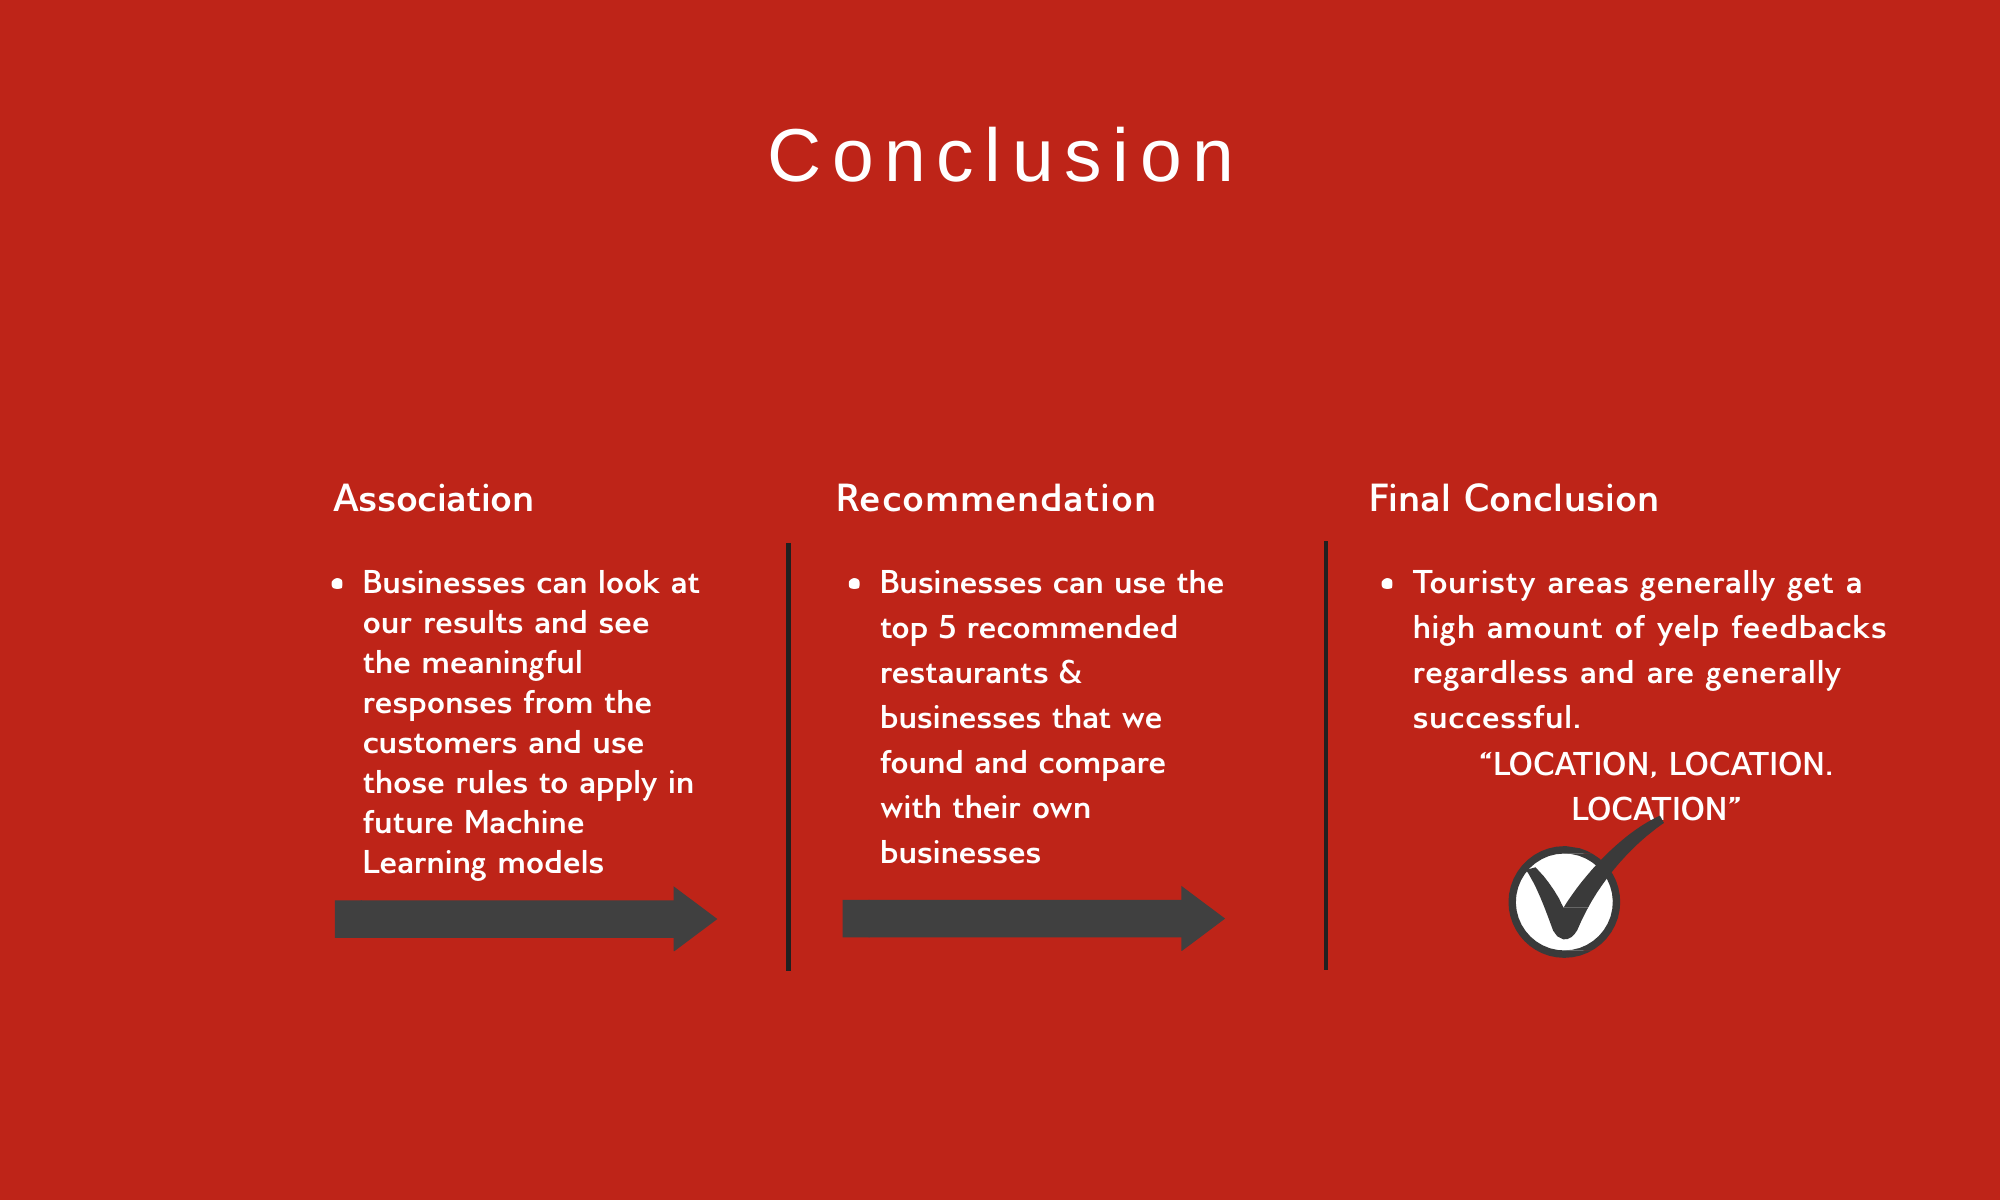

# Conclusion
Association
Recommendation
Final Conclusion

Businesses can use the top 5 recommended restaurants & businesses that we found and compare with their own businesses
Touristy areas generally get a high amount of yelp feedbacks regardless and are generally successful.
“LOCATION, LOCATION. LOCATION”
Businesses can look at our results and see the meaningful responses from the customers and use those rules to apply in future Machine Learning models